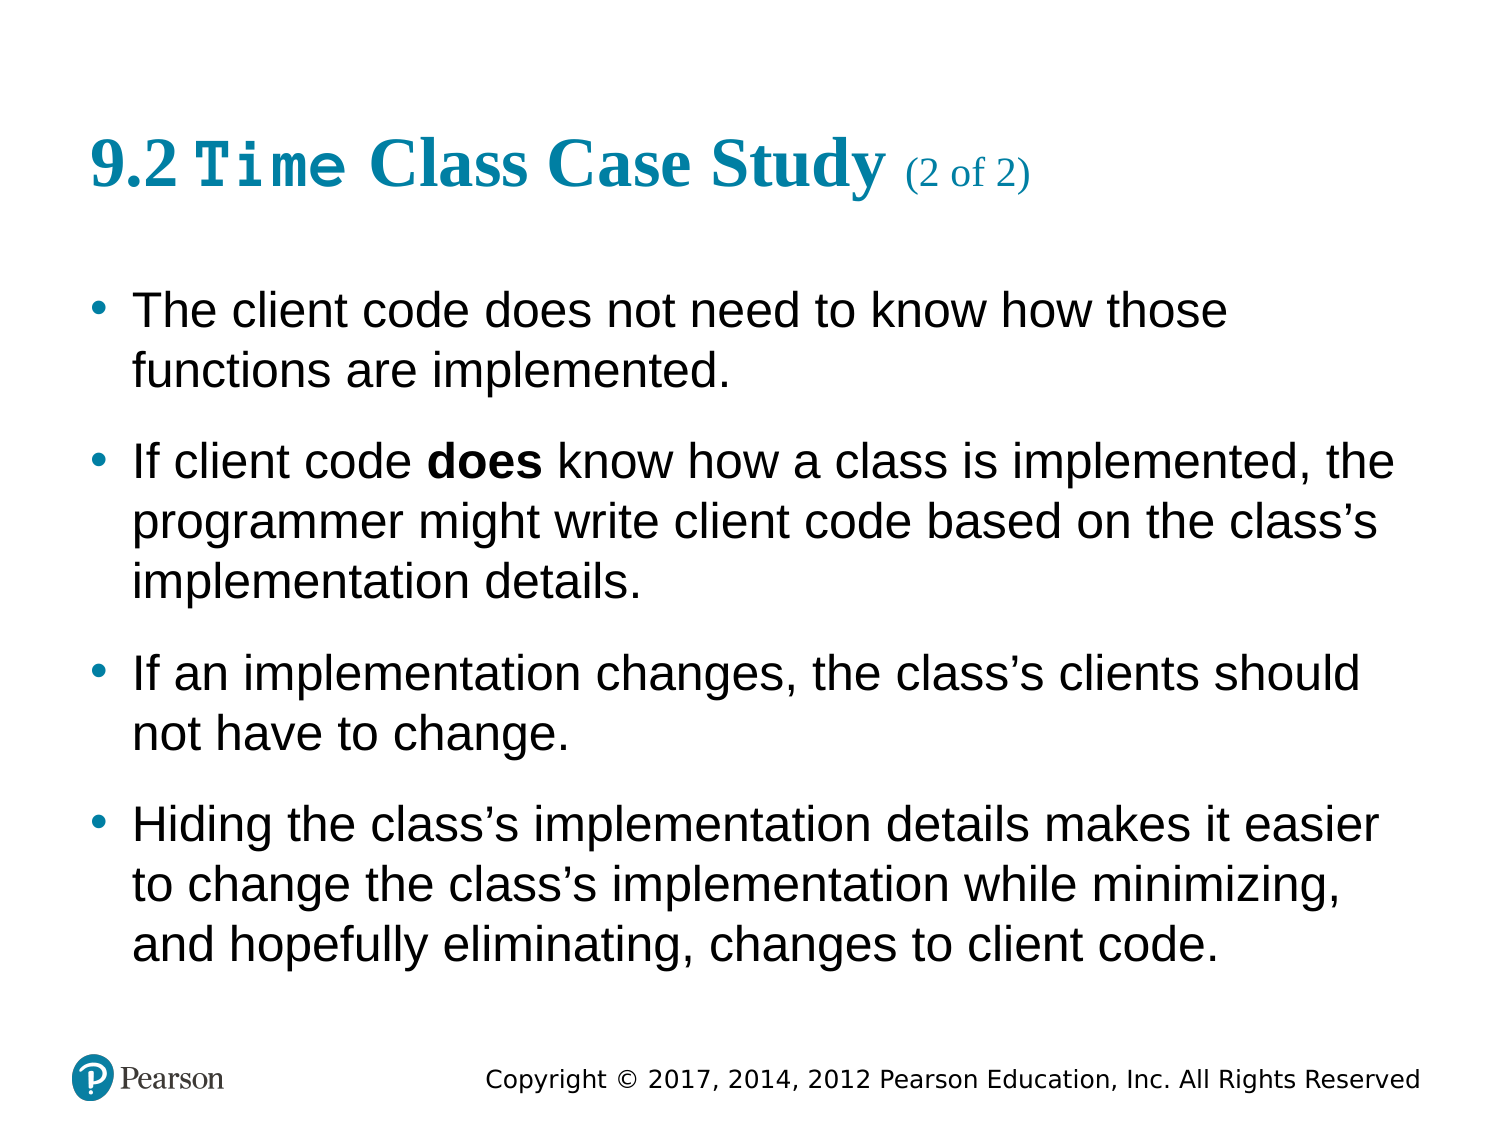

# 9.2 Time Class Case Study (2 of 2)
The client code does not need to know how those functions are implemented.
If client code does know how a class is implemented, the programmer might write client code based on the class’s implementation details.
If an implementation changes, the class’s clients should not have to change.
Hiding the class’s implementation details makes it easier to change the class’s implementation while minimizing, and hopefully eliminating, changes to client code.